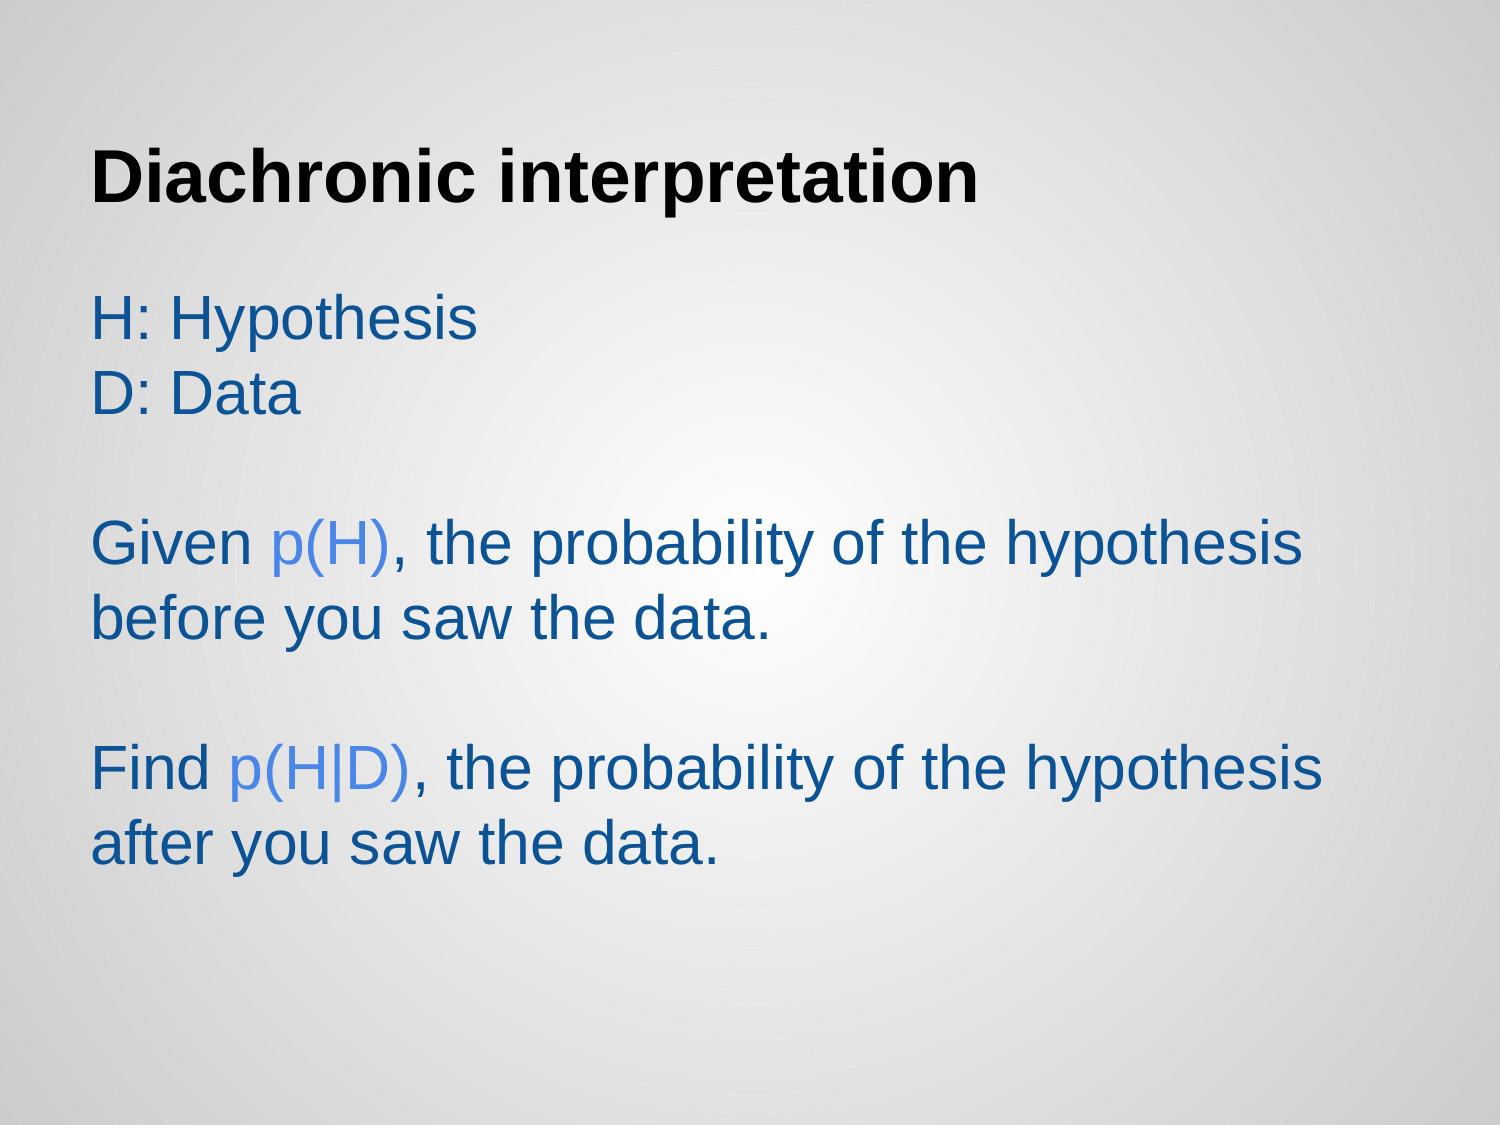

# Diachronic interpretation
H: Hypothesis
D: Data

Given p(H), the probability of the hypothesis before you saw the data.

Find p(H|D), the probability of the hypothesis after you saw the data.